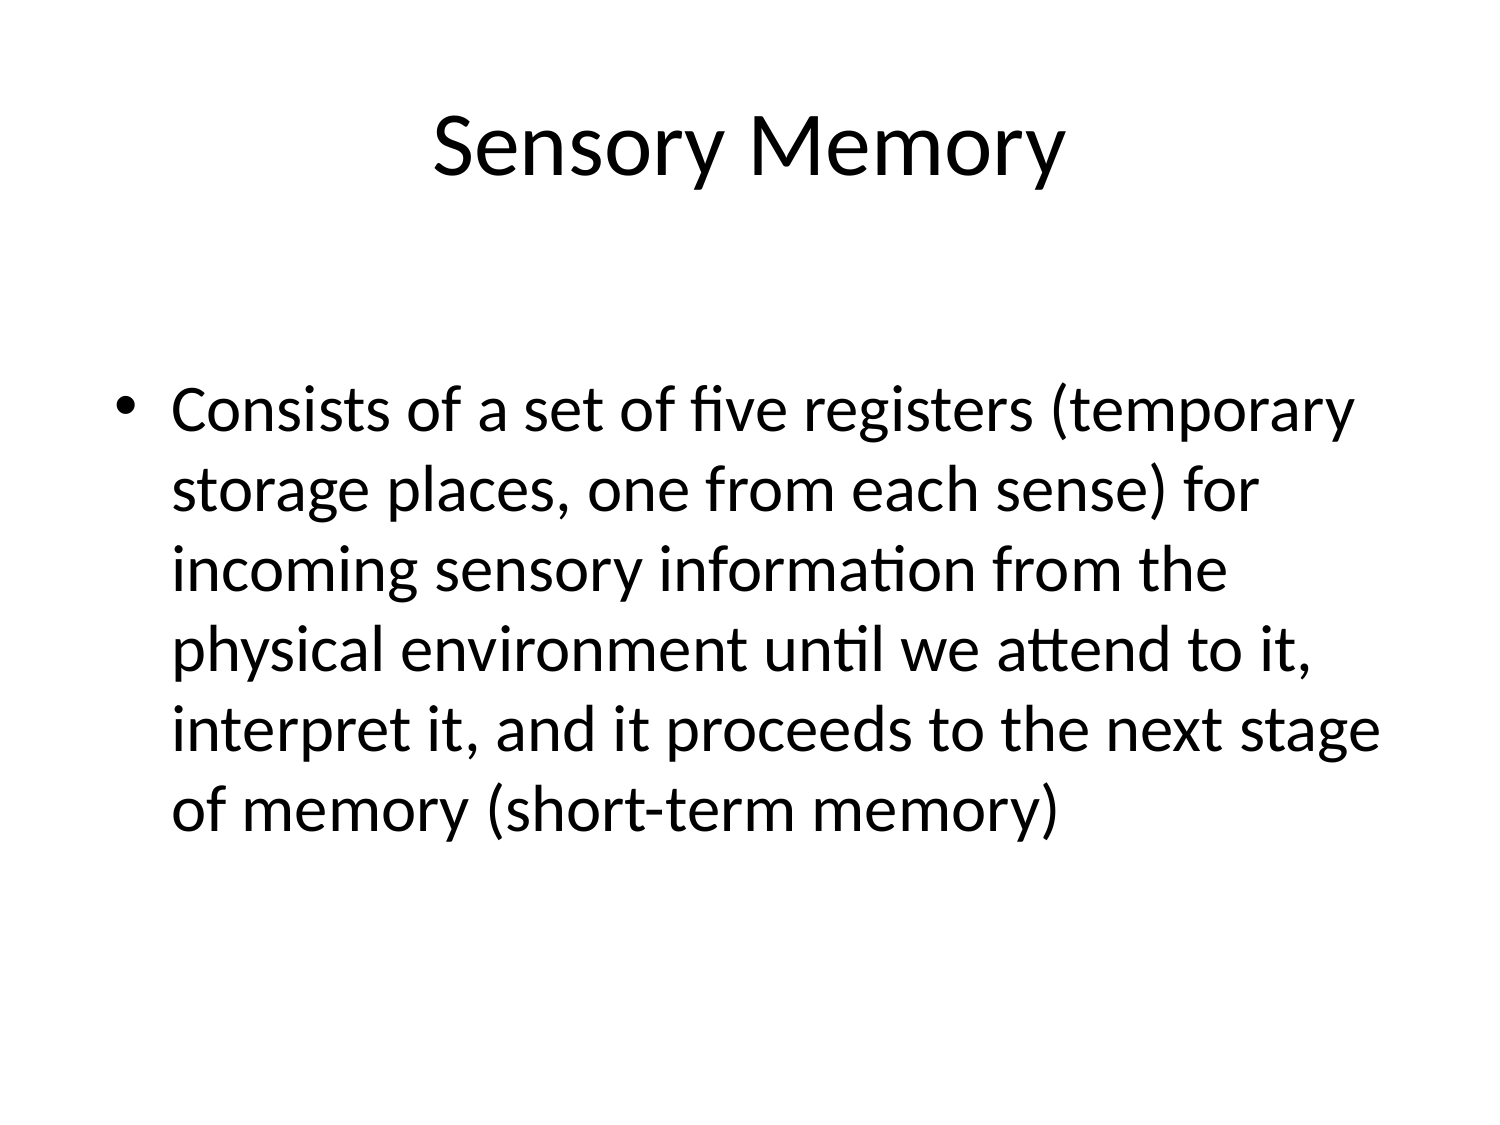

# Sensory Memory
Consists of a set of five registers (temporary storage places, one from each sense) for incoming sensory information from the physical environment until we attend to it, interpret it, and it proceeds to the next stage of memory (short-term memory)